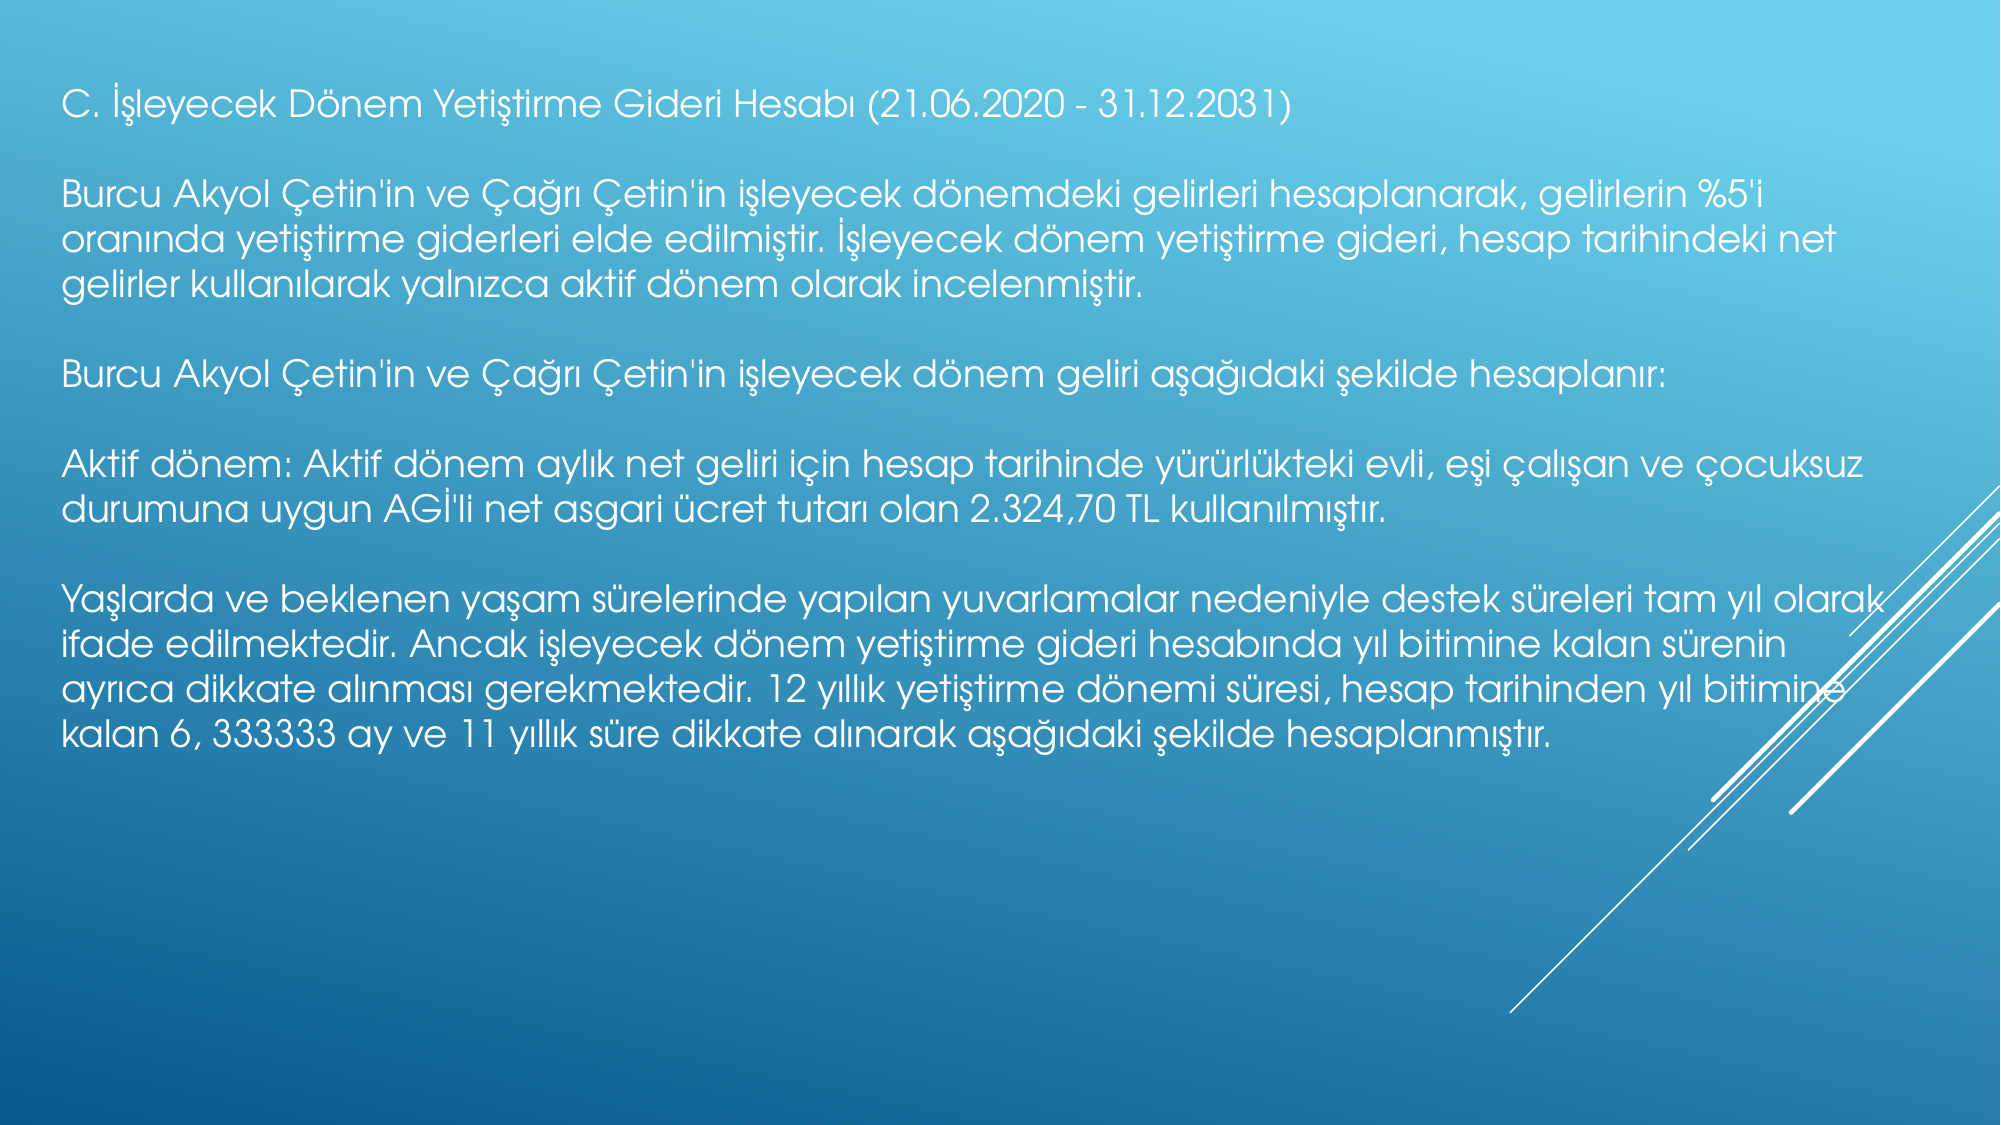

C. İşleyecek Dönem Yetiştirme Gideri Hesabı (21.06.2020 - 31.12.2031)

Burcu Akyol Çetin'in ve Çağrı Çetin'in işleyecek dönemdeki gelirleri hesaplanarak, gelirlerin %5'i oranında yetiştirme giderleri elde edilmiştir. İşleyecek dönem yetiştirme gideri, hesap tarihindeki net gelirler kullanılarak yalnızca aktif dönem olarak incelenmiştir.

Burcu Akyol Çetin'in ve Çağrı Çetin'in işleyecek dönem geliri aşağıdaki şekilde hesaplanır:

Aktif dönem: Aktif dönem aylık net geliri için hesap tarihinde yürürlükteki evli, eşi çalışan ve çocuksuz durumuna uygun AGİ'li net asgari ücret tutarı olan 2.324,70 TL kullanılmıştır.

Yaşlarda ve beklenen yaşam sürelerinde yapılan yuvarlamalar nedeniyle destek süreleri tam yıl olarak ifade edilmektedir. Ancak işleyecek dönem yetiştirme gideri hesabında yıl bitimine kalan sürenin ayrıca dikkate alınması gerekmektedir. 12 yıllık yetiştirme dönemi süresi, hesap tarihinden yıl bitimine kalan 6, 333333 ay ve 11 yıllık süre dikkate alınarak aşağıdaki şekilde hesaplanmıştır.